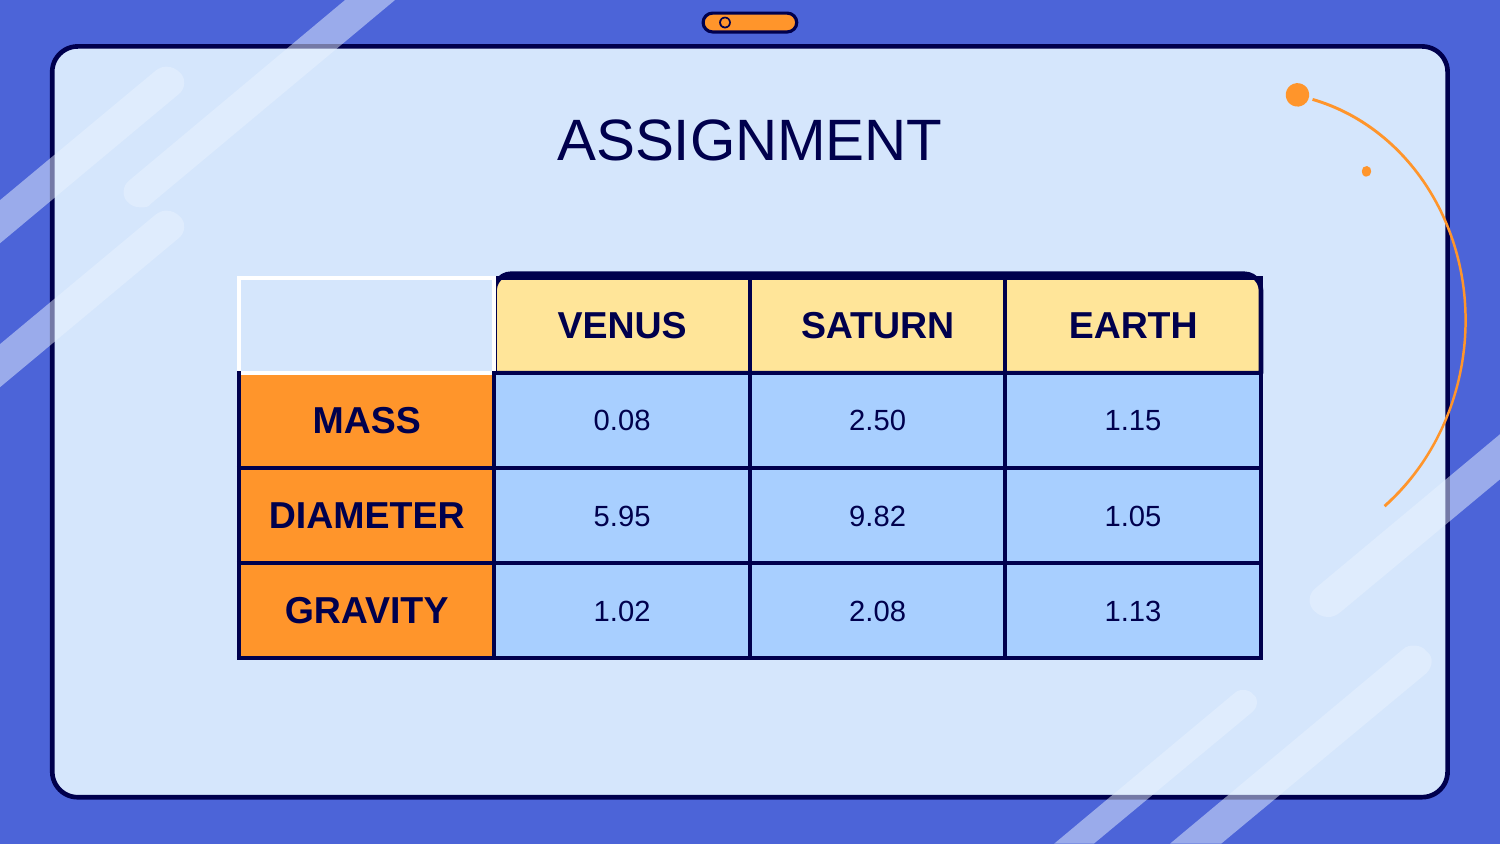

# ASSIGNMENT

|  | VENUS | SATURN | EARTH |
| --- | --- | --- | --- |
| MASS | 0.08 | 2.50 | 1.15 |
| DIAMETER | 5.95 | 9.82 | 1.05 |
| GRAVITY | 1.02 | 2.08 | 1.13 |